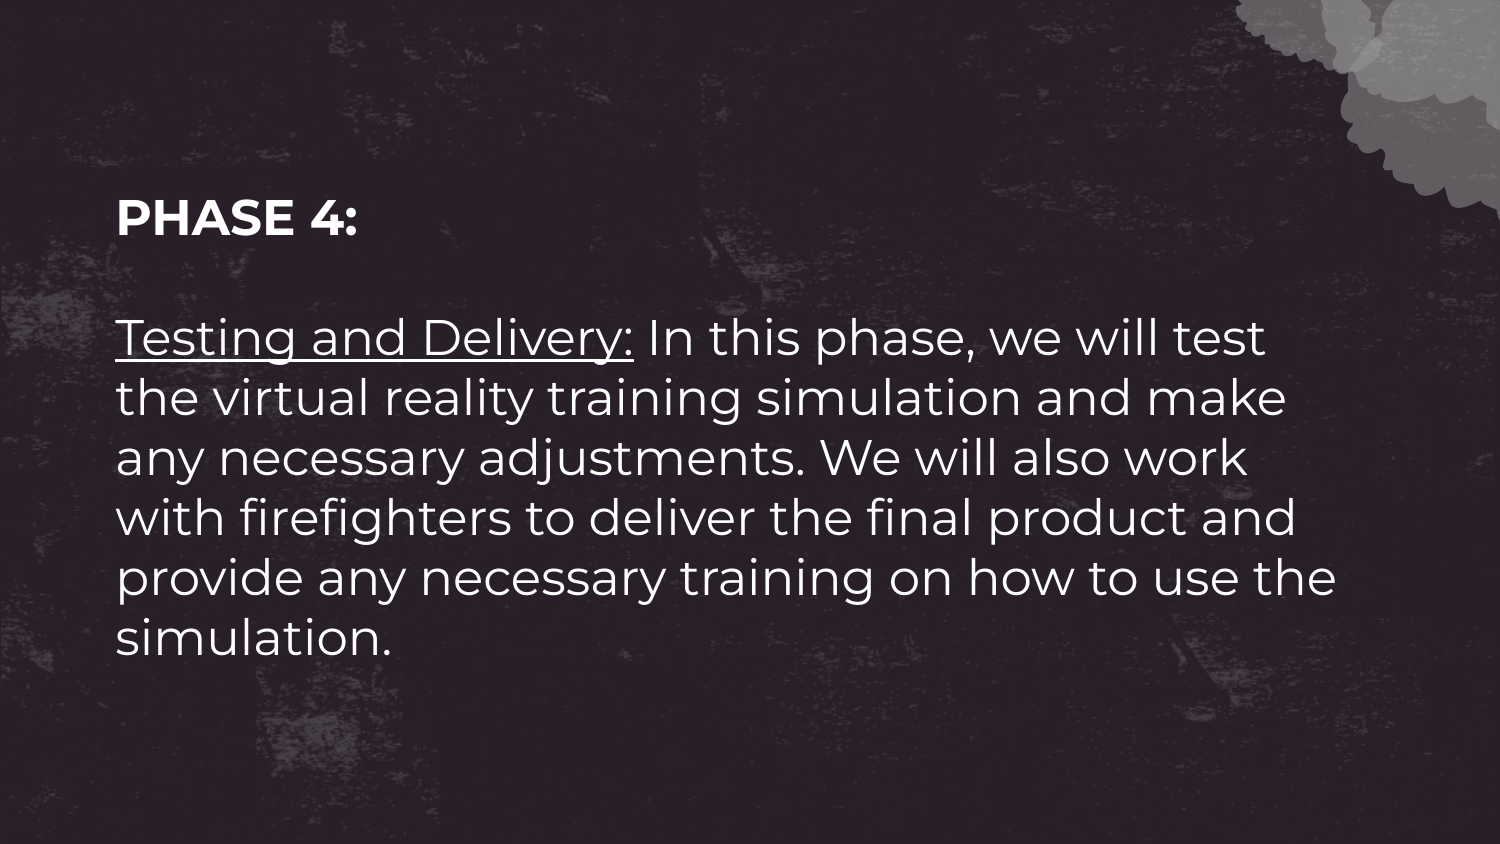

PHASE 4:

Testing and Delivery: In this phase, we will test the virtual reality training simulation and make any necessary adjustments. We will also work with firefighters to deliver the final product and provide any necessary training on how to use the simulation.